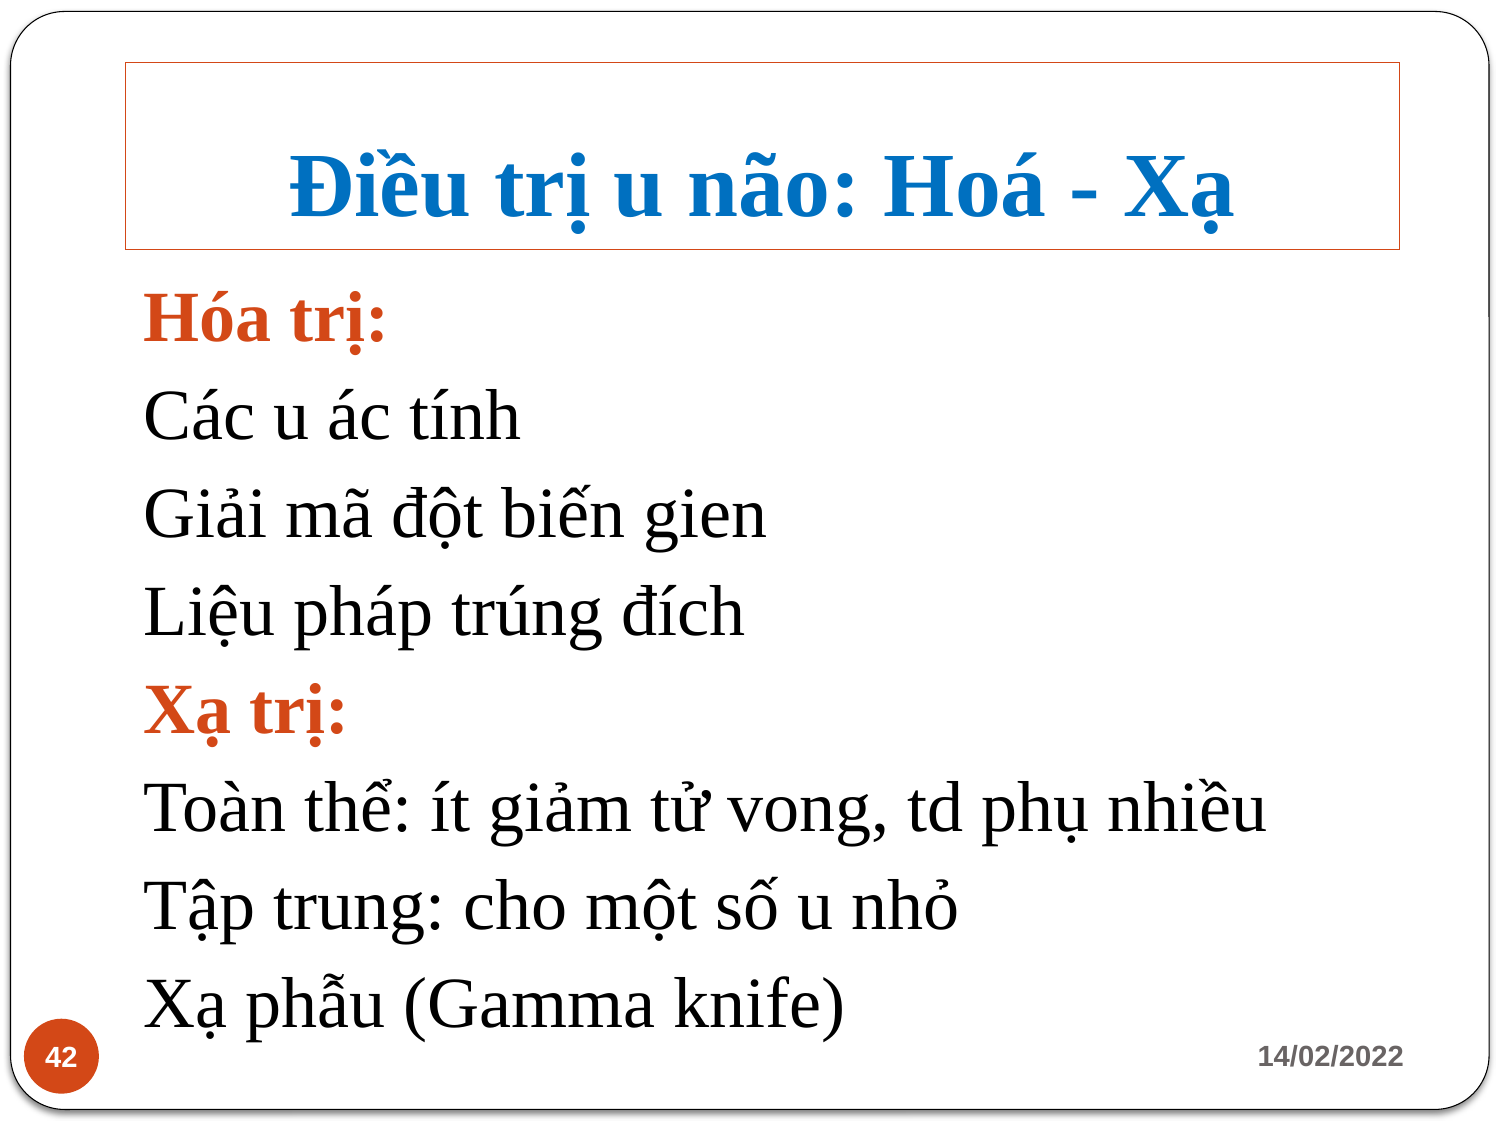

# Điều trị u não: Hoá - Xạ
Hóa trị:
Các u ác tính
Giải mã đột biến gien
Liệu pháp trúng đích
Xạ trị:
Toàn thể: ít giảm tử vong, td phụ nhiều
Tập trung: cho một số u nhỏ
Xạ phẫu (Gamma knife)
14/02/2022
42